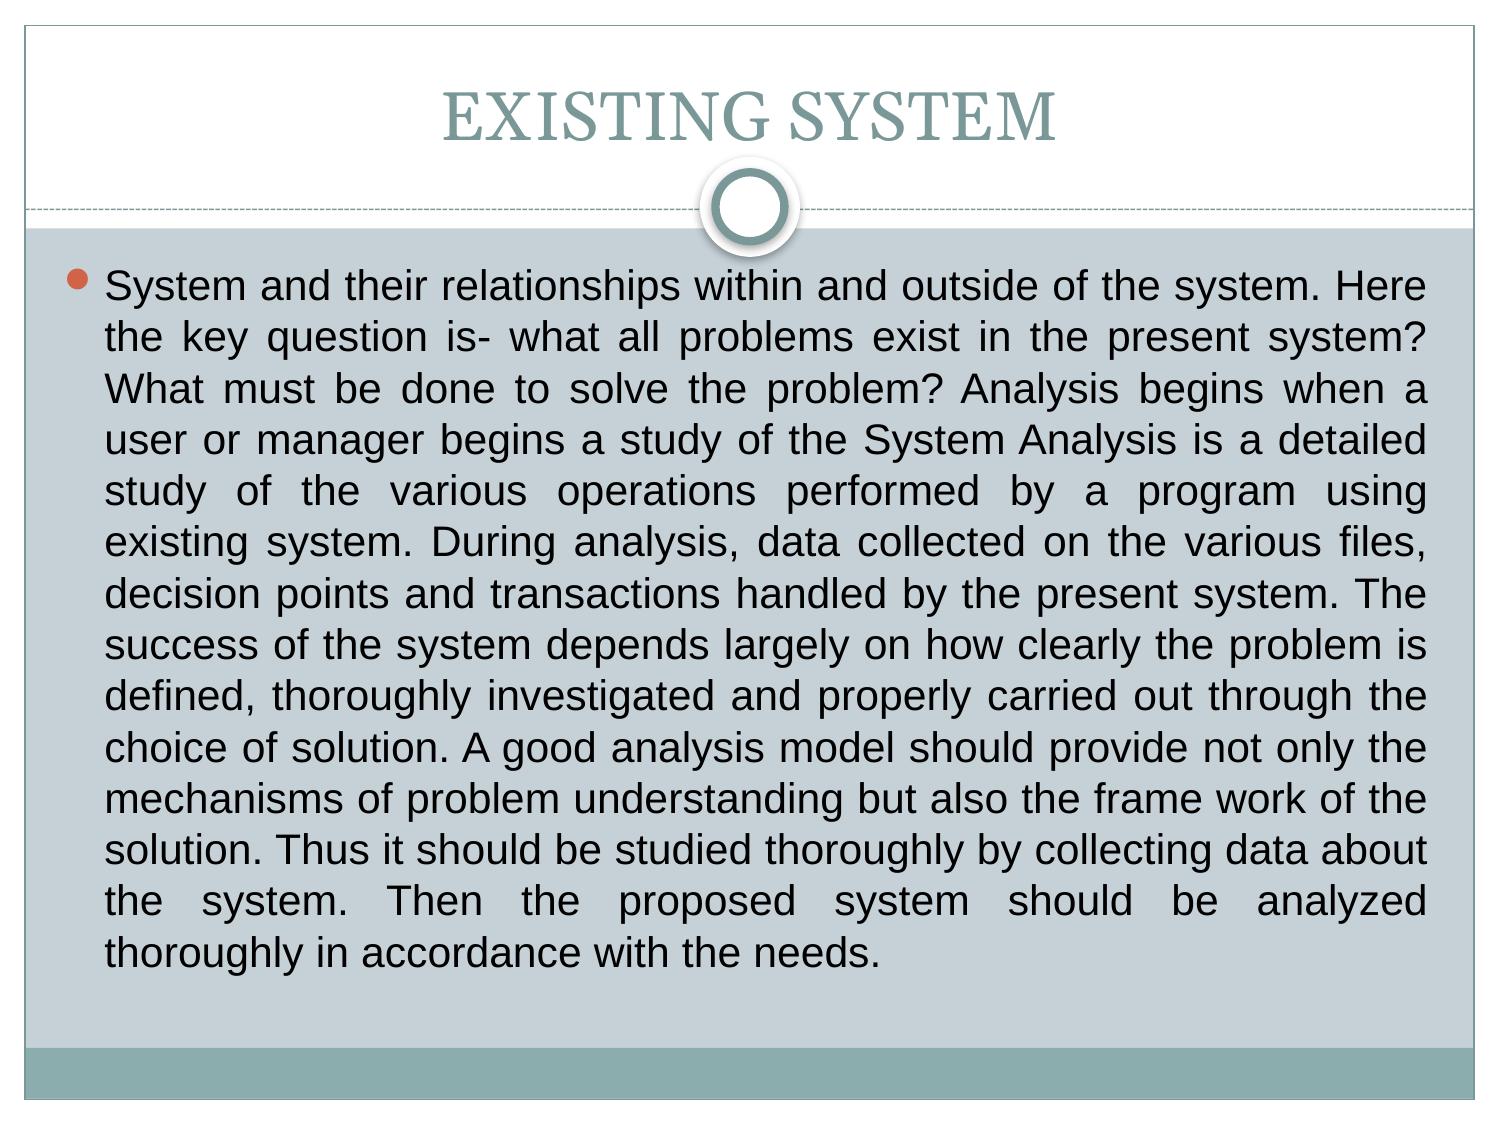

# EXISTING SYSTEM
System and their relationships within and outside of the system. Here the key question is- what all problems exist in the present system? What must be done to solve the problem? Analysis begins when a user or manager begins a study of the System Analysis is a detailed study of the various operations performed by a program using existing system. During analysis, data collected on the various files, decision points and transactions handled by the present system. The success of the system depends largely on how clearly the problem is defined, thoroughly investigated and properly carried out through the choice of solution. A good analysis model should provide not only the mechanisms of problem understanding but also the frame work of the solution. Thus it should be studied thoroughly by collecting data about the system. Then the proposed system should be analyzed thoroughly in accordance with the needs.